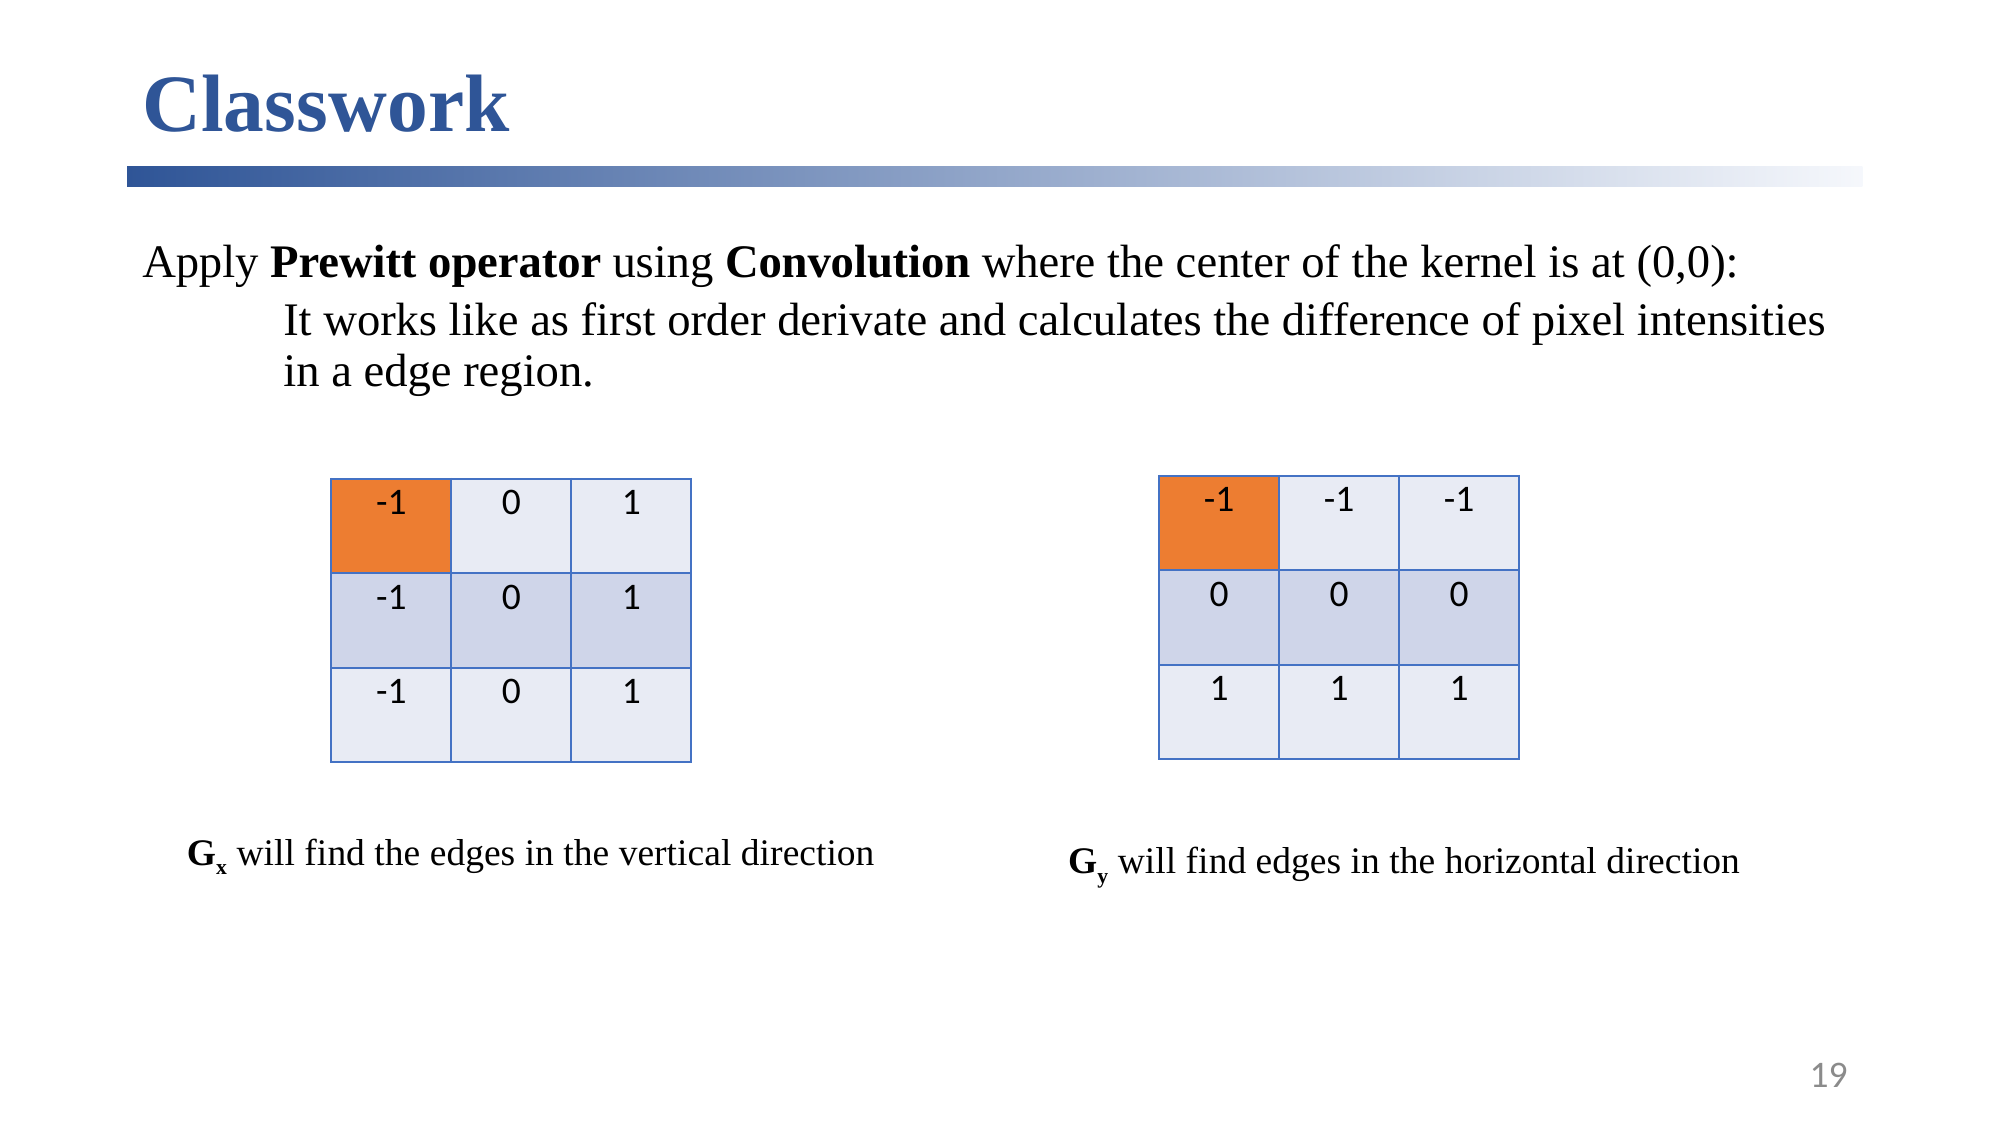

# Classwork
Apply Prewitt operator using Convolution where the center of the kernel is at (0,0):
It works like as first order derivate and calculates the difference of pixel intensities in a edge region.

| -1 | -1 | -1 |
| --- | --- | --- |
| 0 | 0 | 0 |
| 1 | 1 | 1 |
| -1 | 0 | 1 |
| --- | --- | --- |
| -1 | 0 | 1 |
| -1 | 0 | 1 |
Gx will find the edges in the vertical direction
Gy will find edges in the horizontal direction
19